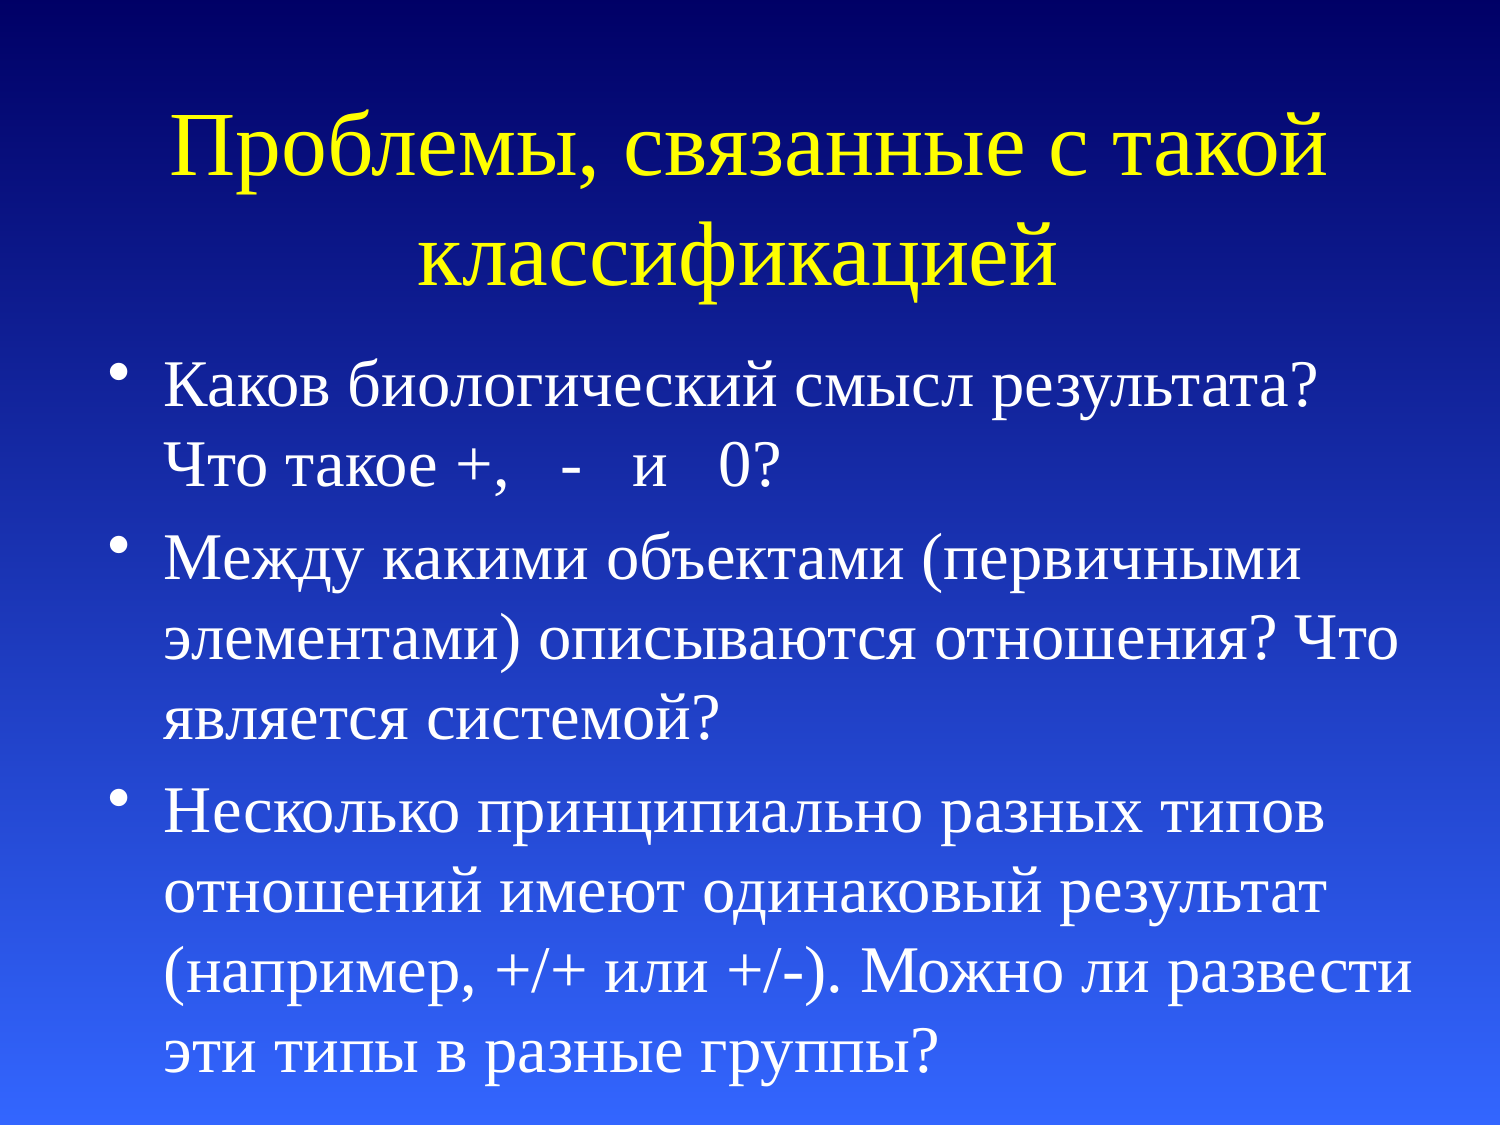

# Проблемы, связанные с такой классификацией
Каков биологический смысл результата? Что такое +,   -   и   0?
Между какими объектами (первичными элементами) описываются отношения? Что является системой?
Несколько принципиально разных типов отношений имеют одинаковый результат (например, +/+ или +/-). Можно ли развести эти типы в разные группы?